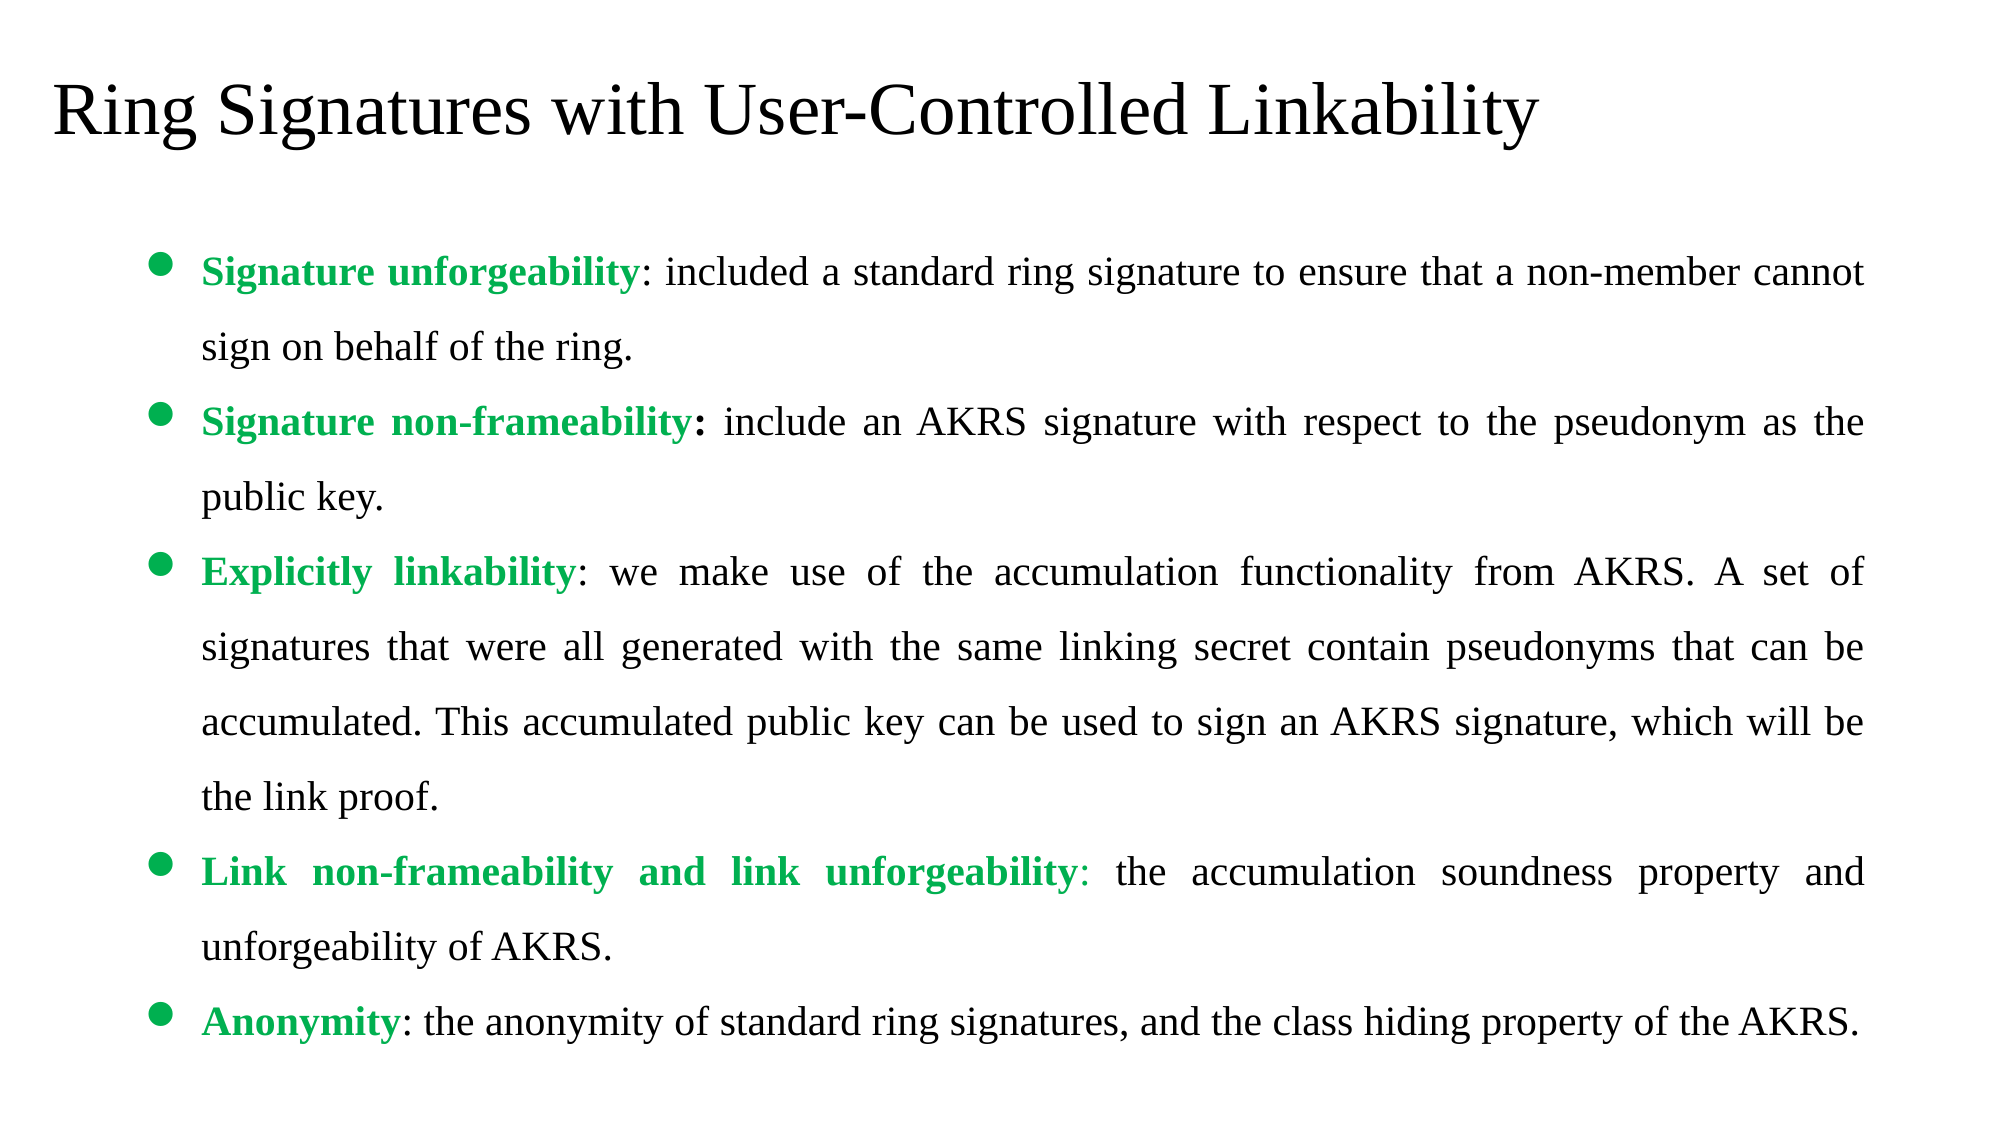

Ring Signatures with User-Controlled Linkability
Signature unforgeability: included a standard ring signature to ensure that a non-member cannot sign on behalf of the ring.
Signature non-frameability: include an AKRS signature with respect to the pseudonym as the public key.
Explicitly linkability: we make use of the accumulation functionality from AKRS. A set of signatures that were all generated with the same linking secret contain pseudonyms that can be accumulated. This accumulated public key can be used to sign an AKRS signature, which will be the link proof.
Link non-frameability and link unforgeability: the accumulation soundness property and unforgeability of AKRS.
Anonymity: the anonymity of standard ring signatures, and the class hiding property of the AKRS.